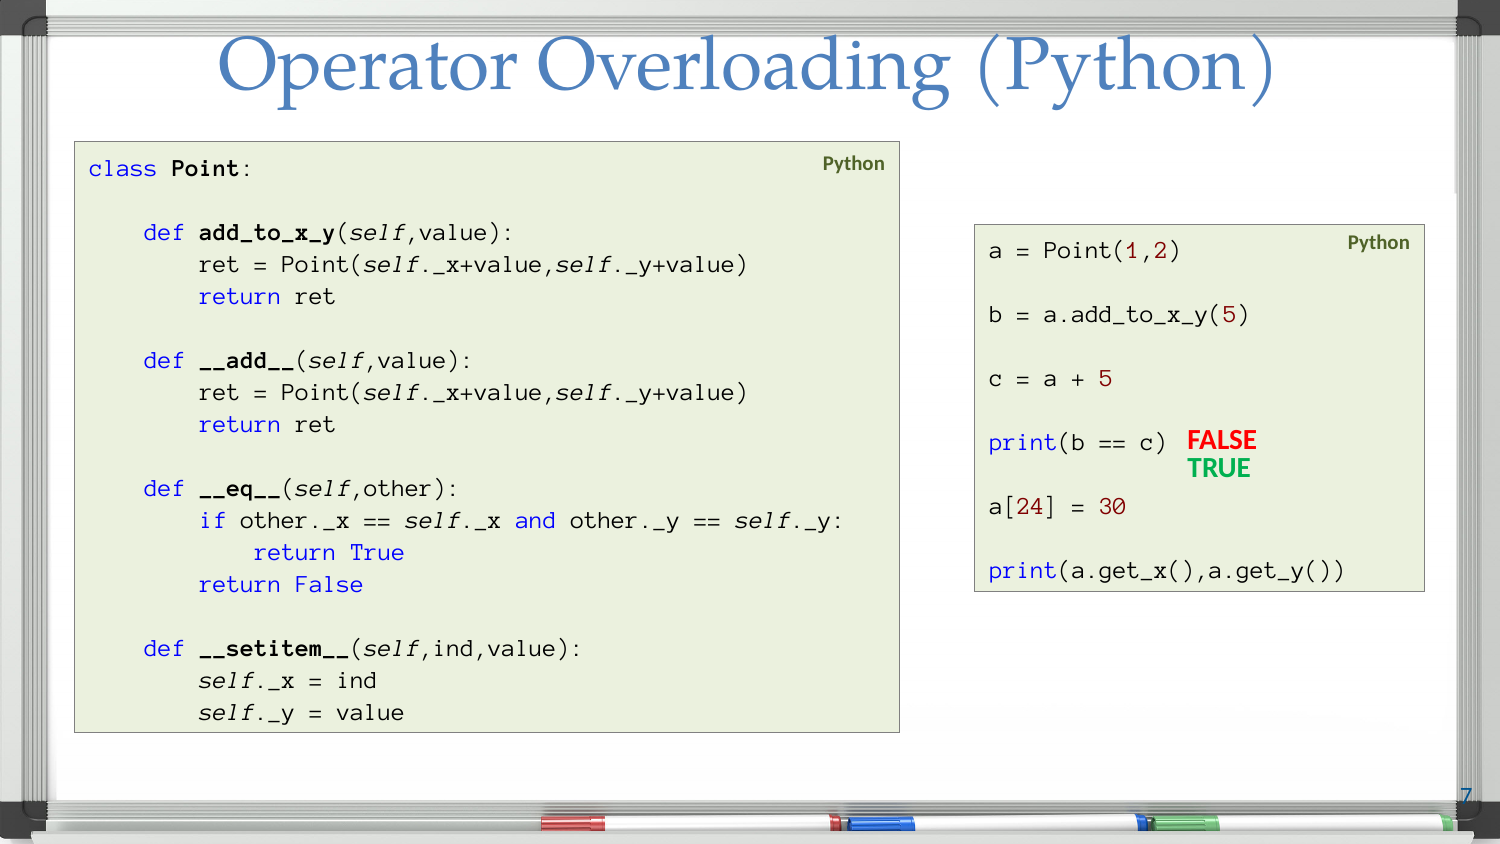

# Operator Overloading (Python)
class Point:

    def add_to_x_y(self,value):
        ret = Point(self._x+value,self._y+value)
        return ret

    def __add__(self,value):
        ret = Point(self._x+value,self._y+value)
        return ret

    def __eq__(self,other):
        if other._x == self._x and other._y == self._y:
            return True
        return False

    def __setitem__(self,ind,value):
        self._x = ind
        self._y = value
Python
Python
a = Point(1,2)

b = a.add_to_x_y(5)

c = a + 5

print(b == c)

a[24] = 30

print(a.get_x(),a.get_y())
FALSE
TRUE
7